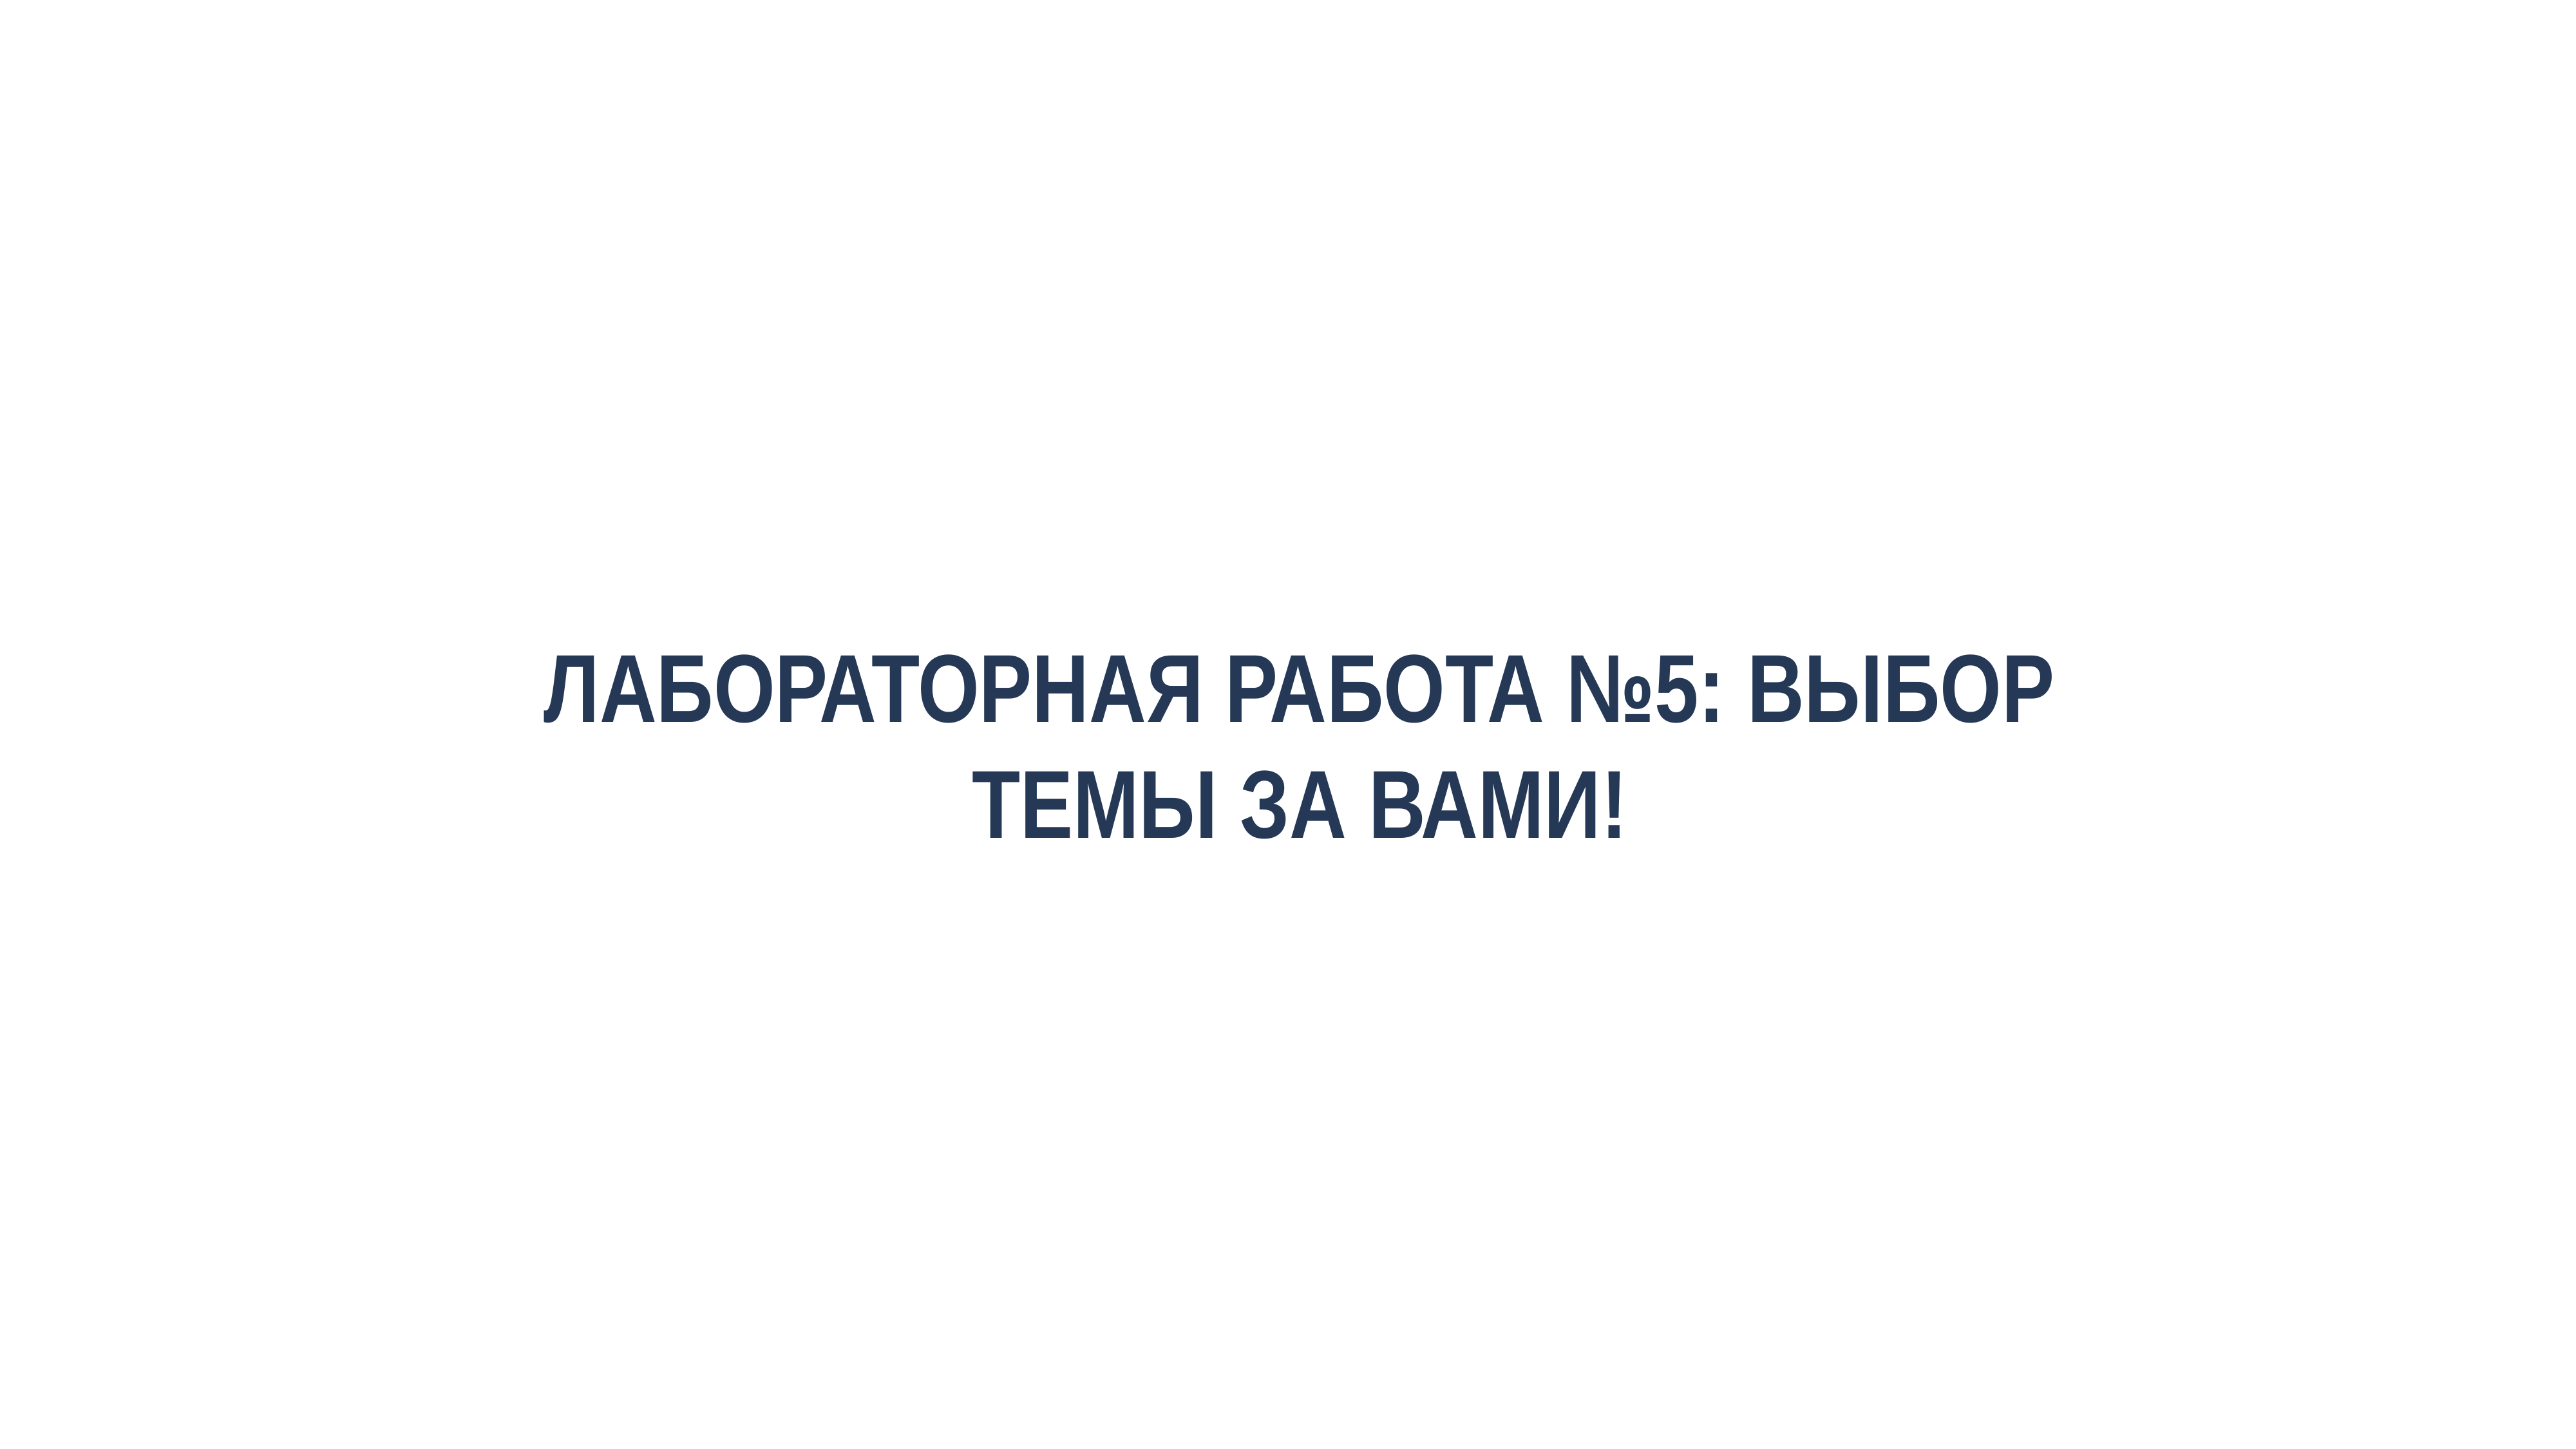

Лабораторная работа №5: Выбор темы за вами!